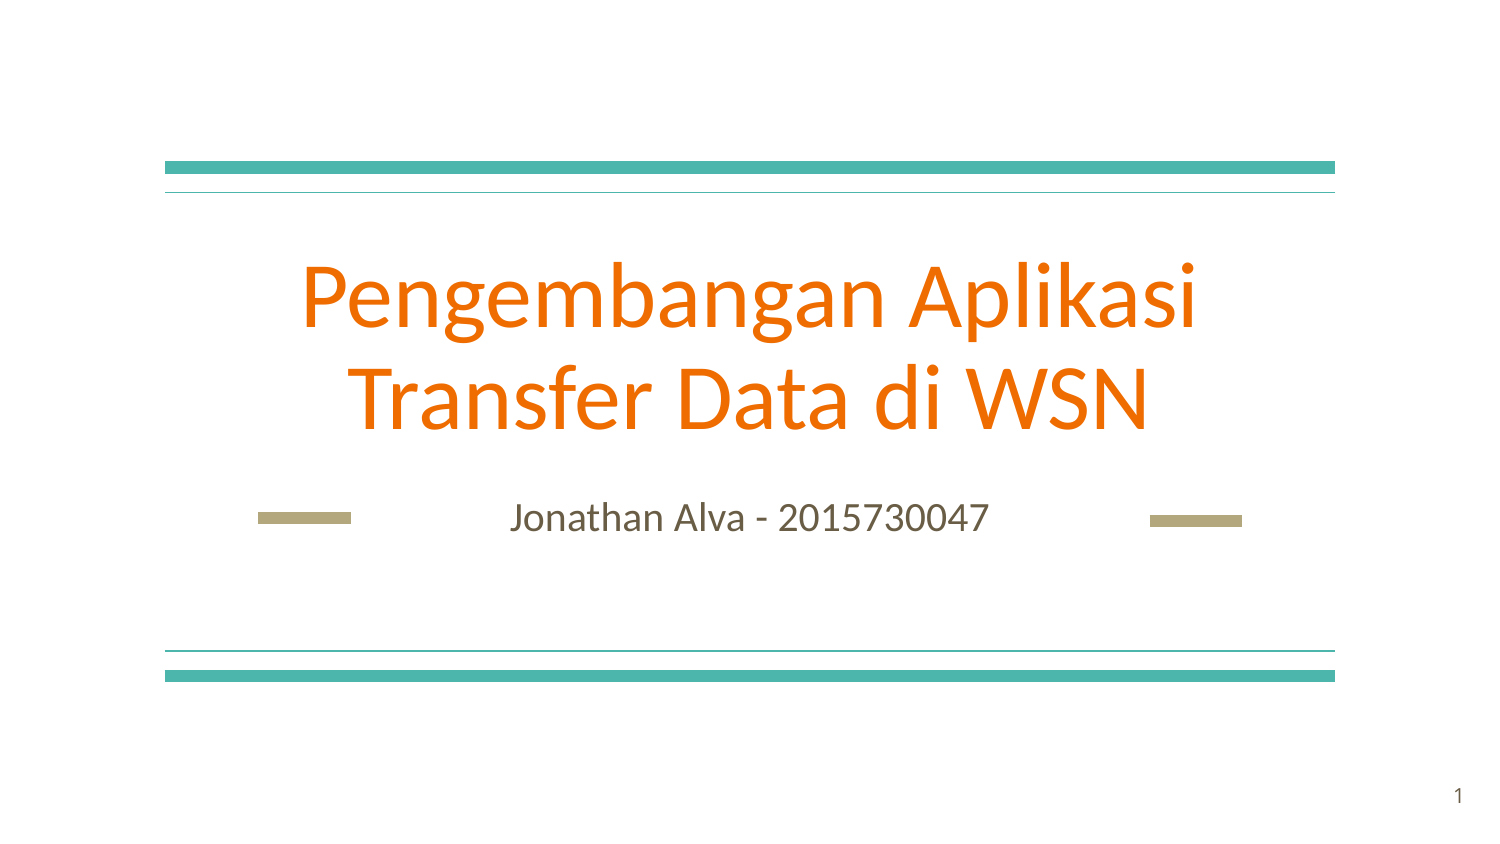

# Pengembangan Aplikasi Transfer Data di WSN
Jonathan Alva - 2015730047
1